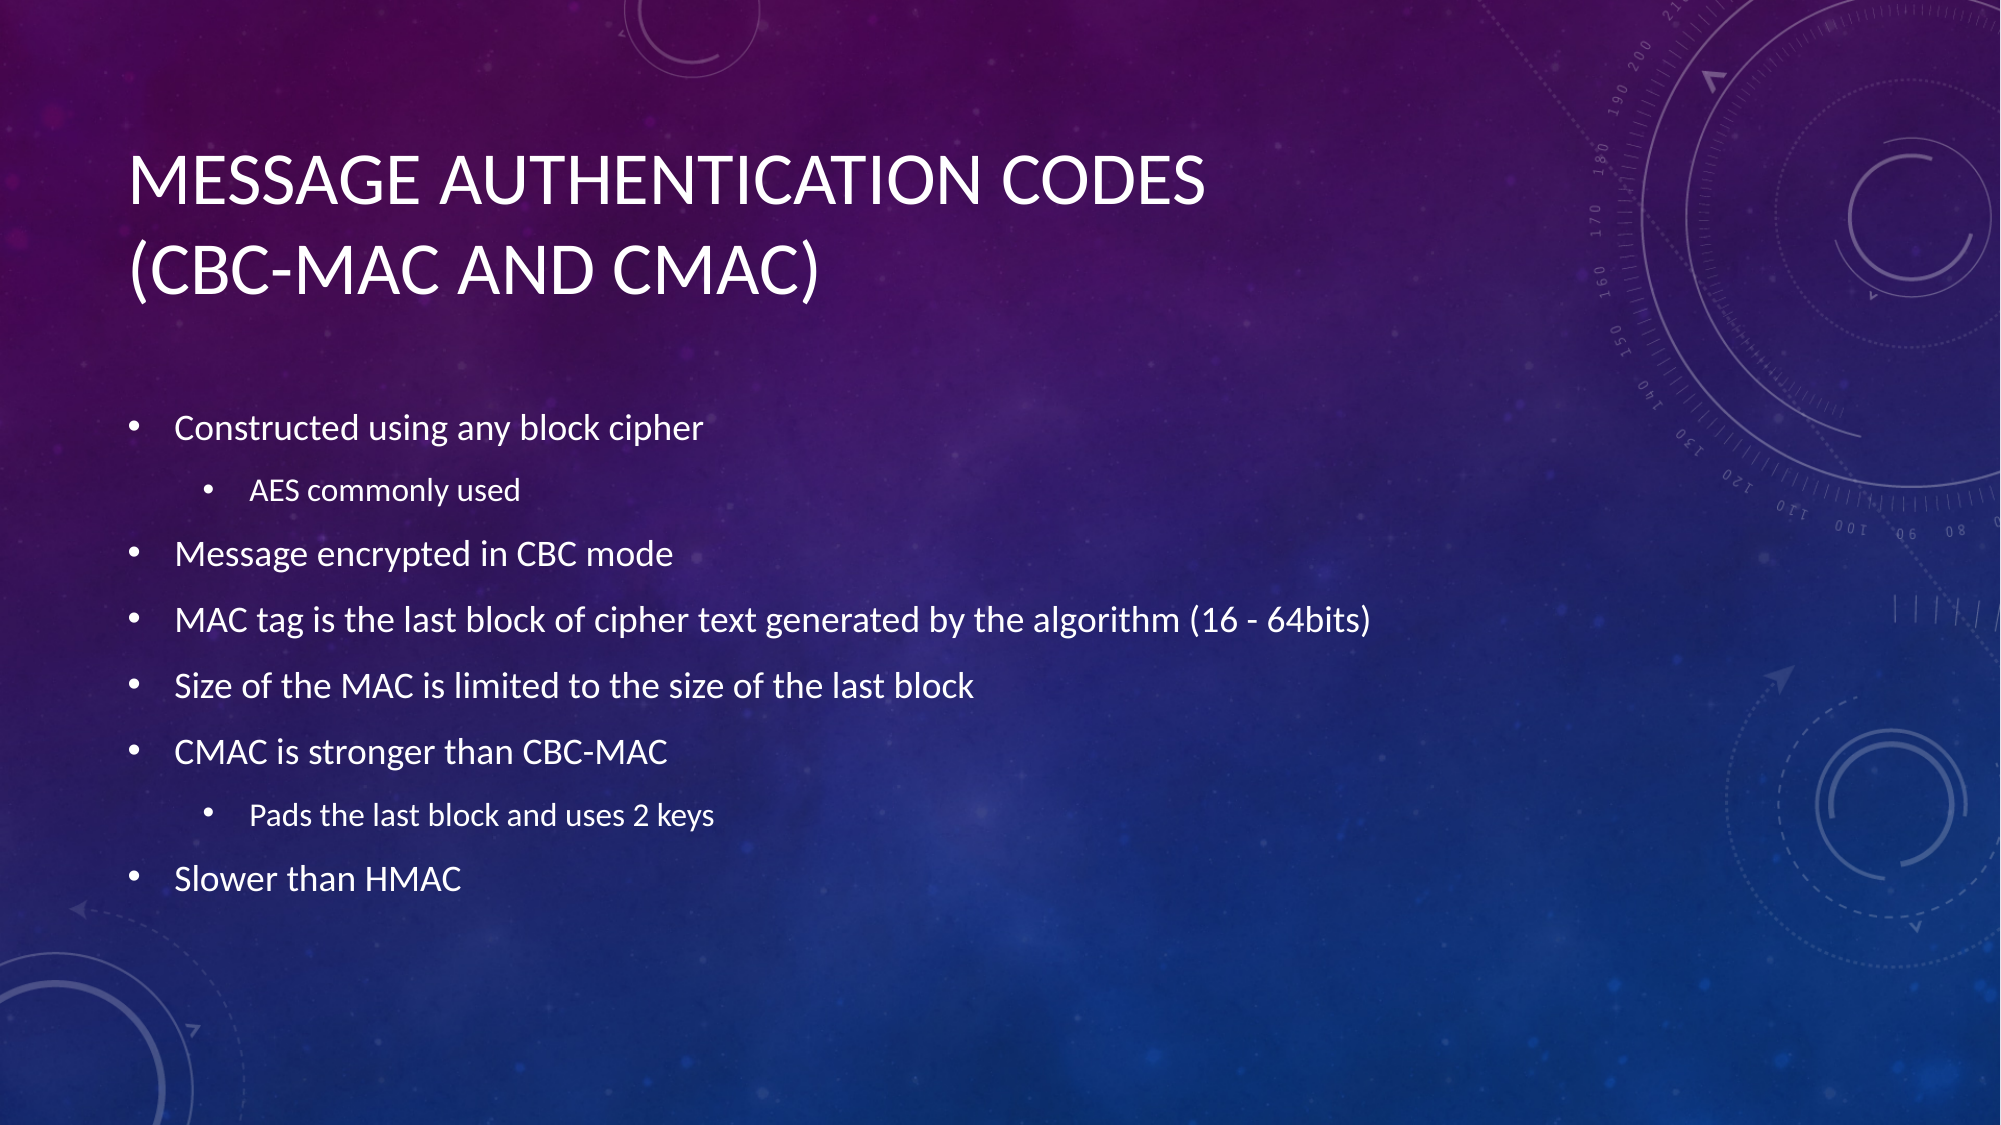

# Message Authentication Codes (CBC-MAC and CMAC)
Constructed using any block cipher
AES commonly used
Message encrypted in CBC mode
MAC tag is the last block of cipher text generated by the algorithm (16 - 64bits)
Size of the MAC is limited to the size of the last block
CMAC is stronger than CBC-MAC
Pads the last block and uses 2 keys
Slower than HMAC